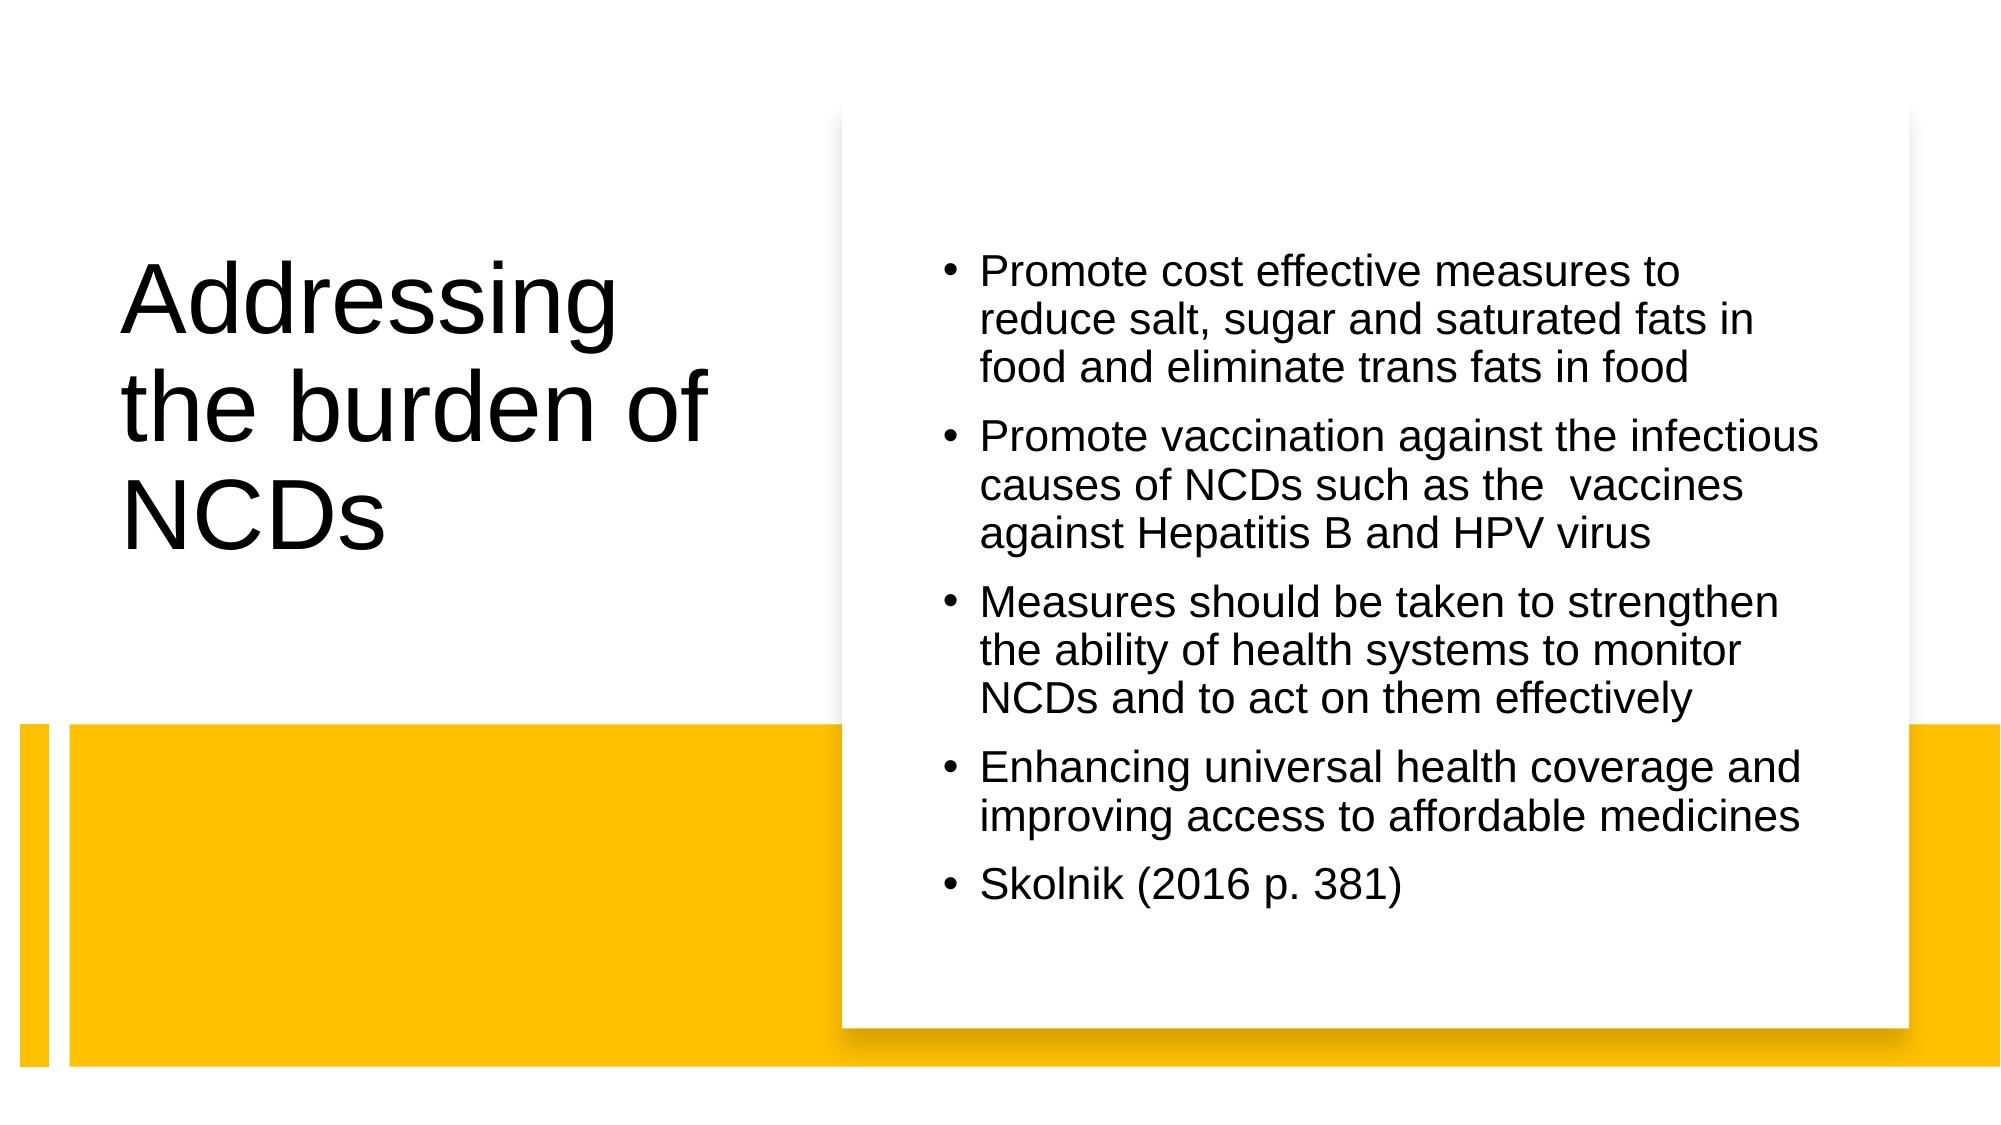

Promote cost effective measures to reduce salt, sugar and saturated fats in food and eliminate trans fats in food
Promote vaccination against the infectious causes of NCDs such as the  vaccines against Hepatitis B and HPV virus
Measures should be taken to strengthen the ability of health systems to monitor NCDs and to act on them effectively
Enhancing universal health coverage and improving access to affordable medicines
Skolnik (2016 p. 381)

# Addressing the burden of NCDs